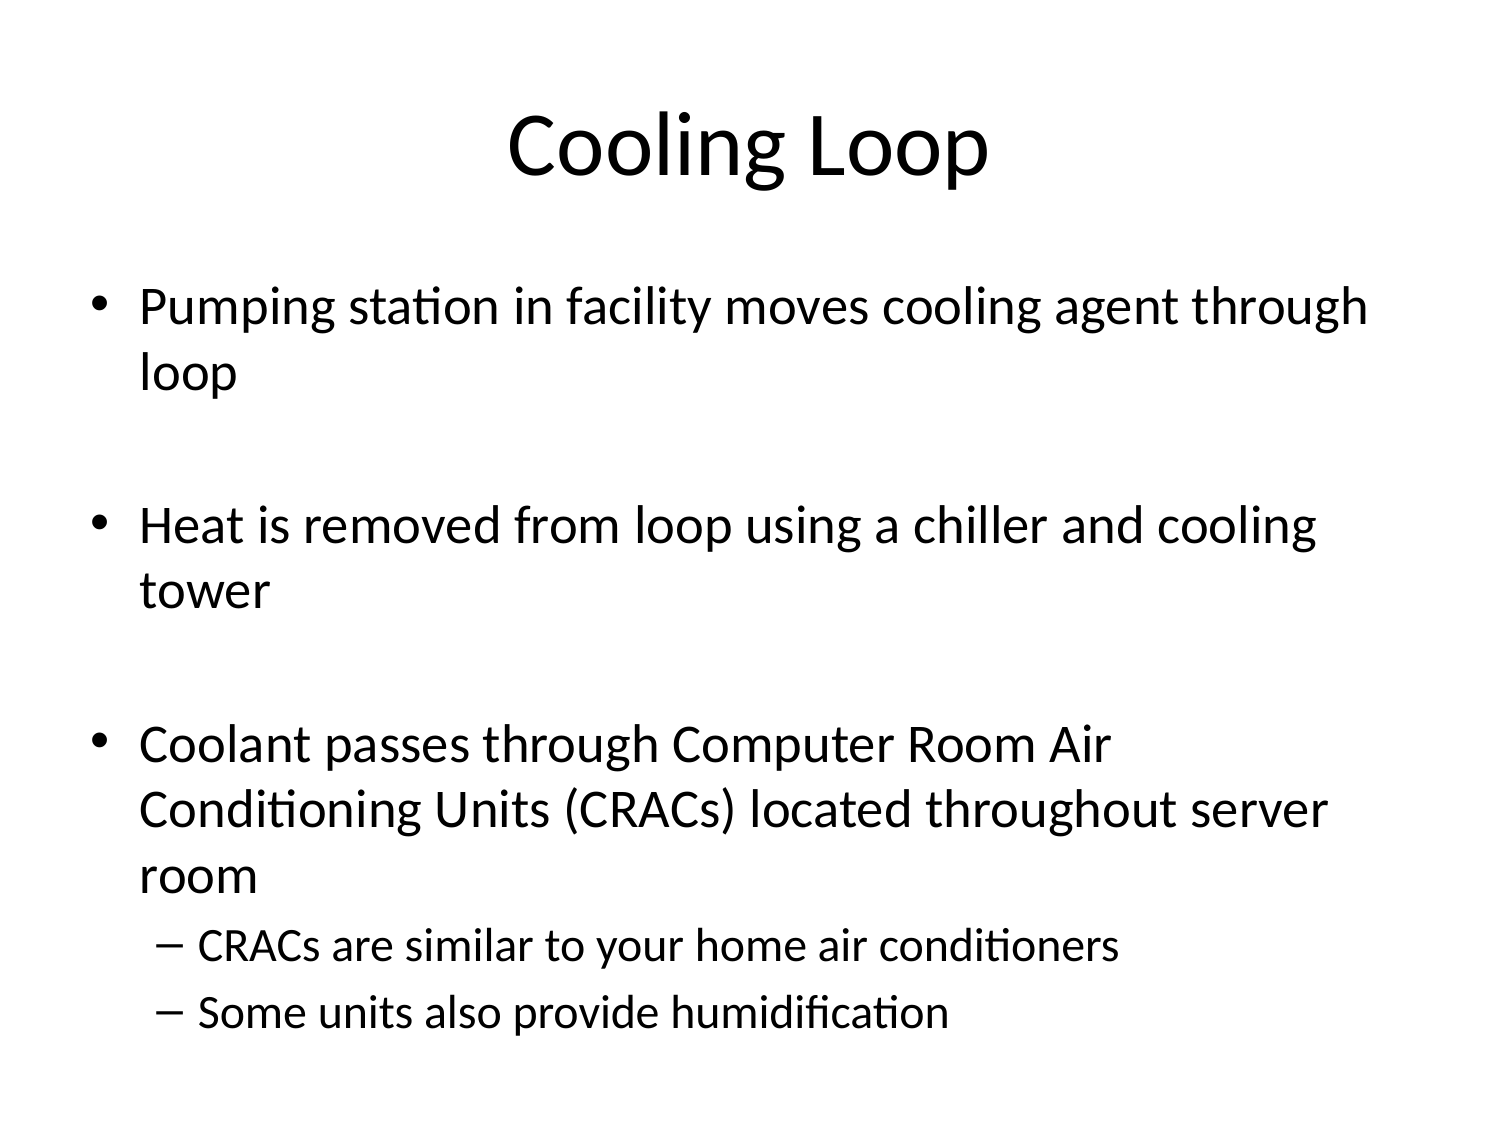

# Cooling Loop
Pumping station in facility moves cooling agent through loop

Heat is removed from loop using a chiller and cooling tower

Coolant passes through Computer Room Air Conditioning Units (CRACs) located throughout server room
CRACs are similar to your home air conditioners
Some units also provide humidification